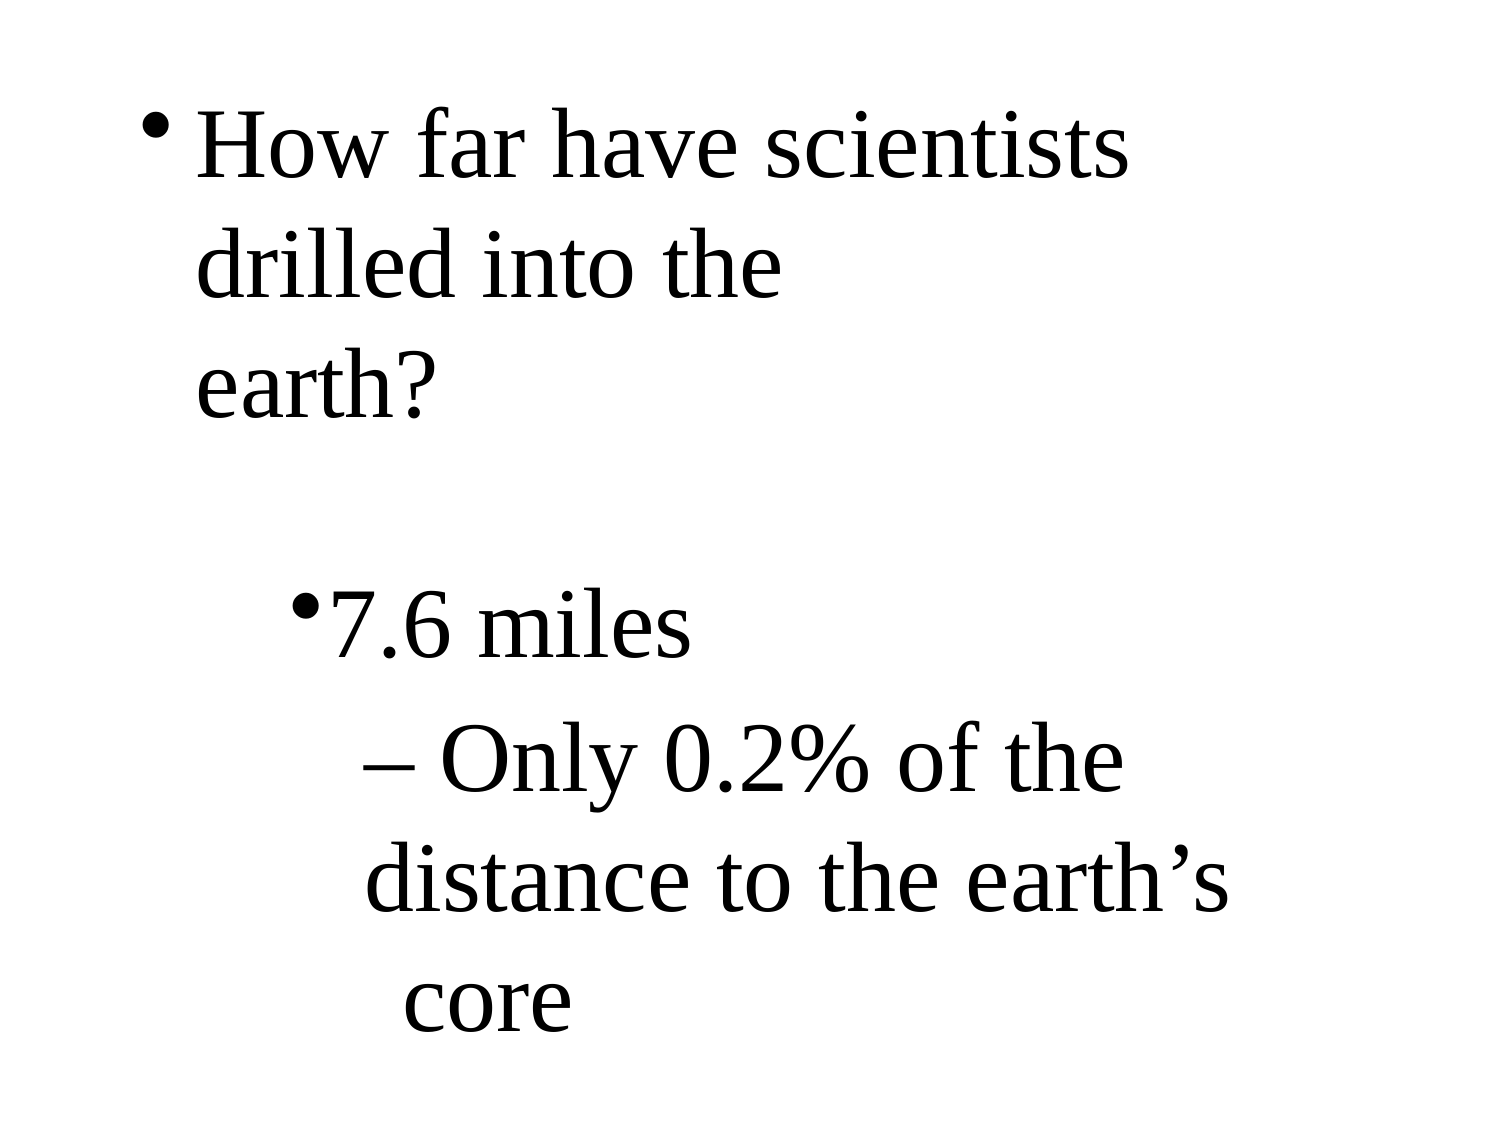

How far have scientists drilled into the
earth?

7.6 miles
– Only 0.2% of the distance to the earth’s
core